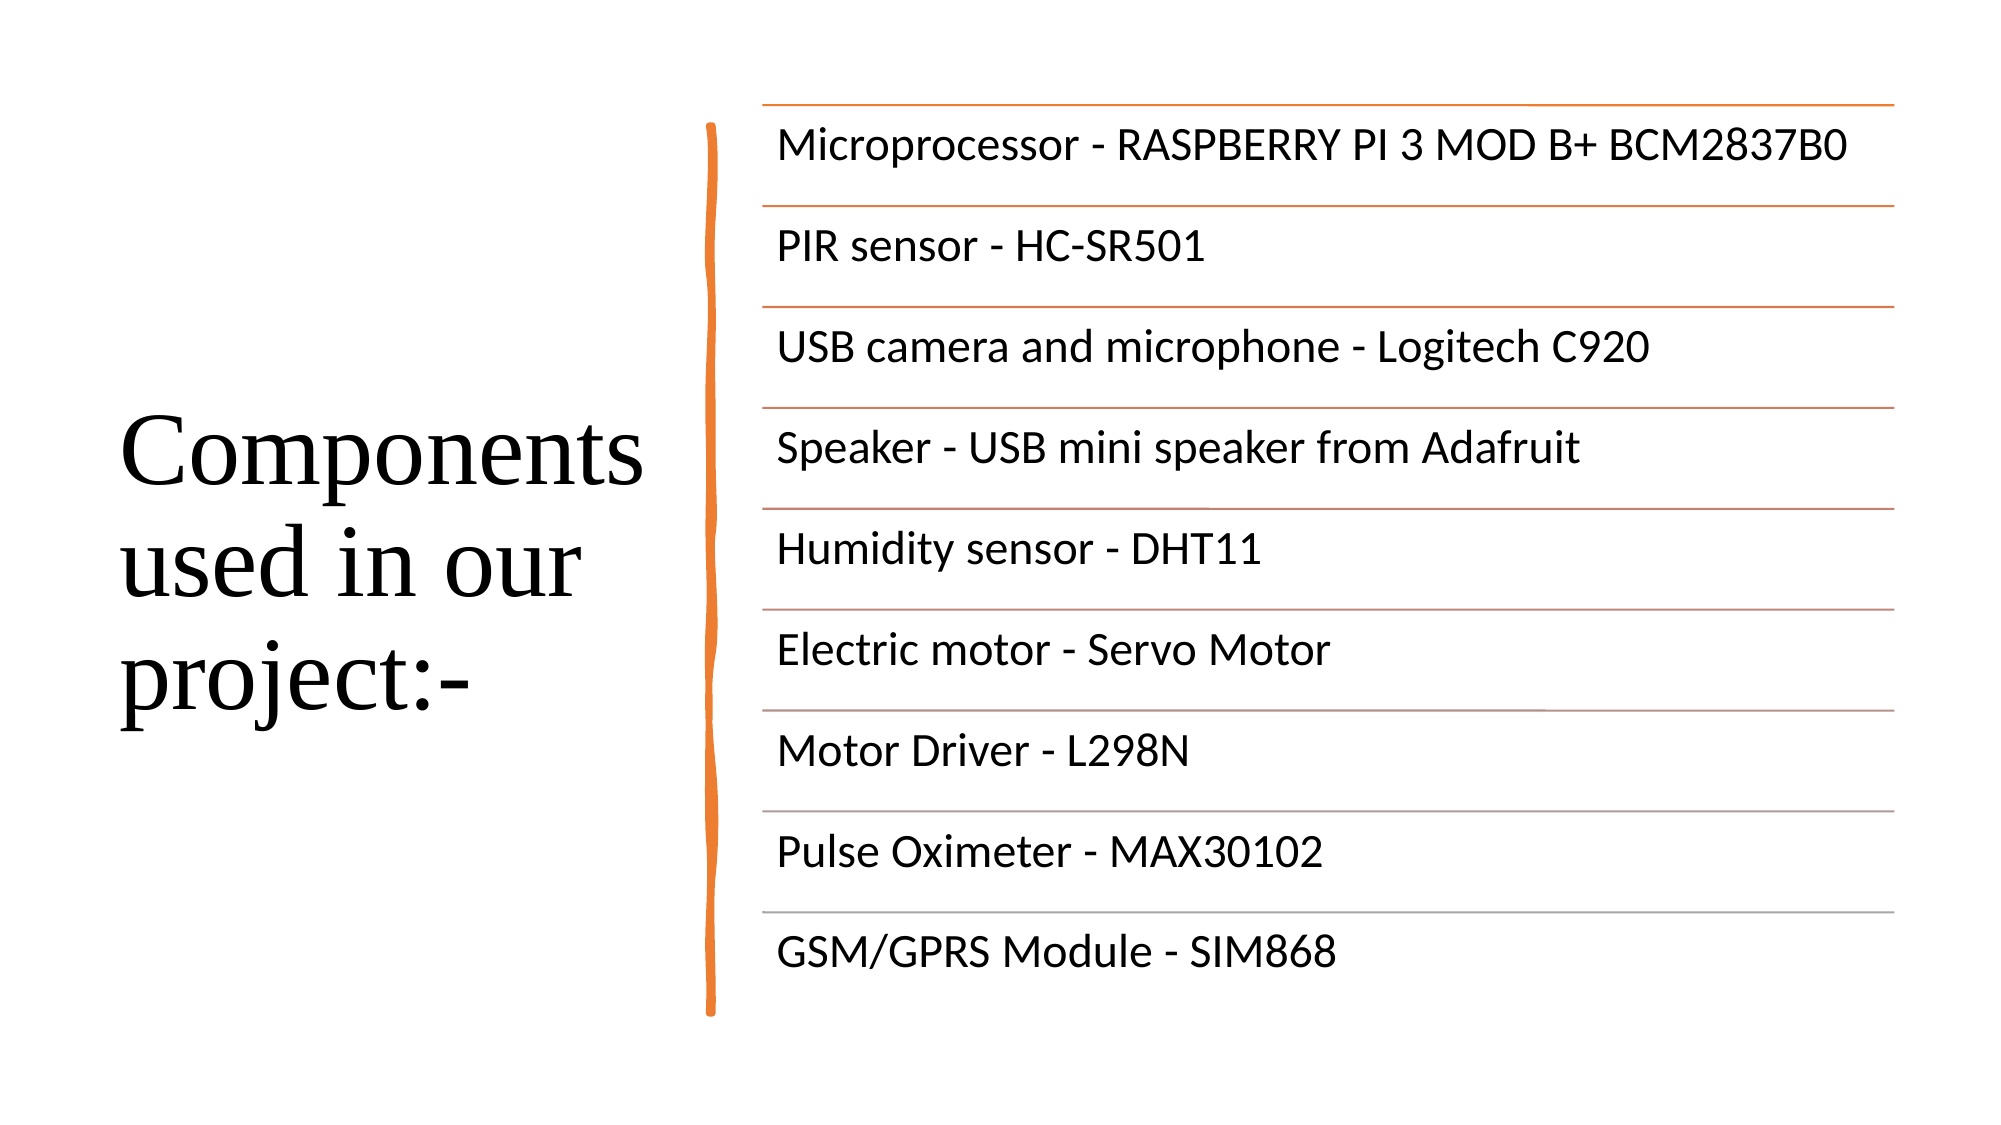

Microprocessor - RASPBERRY PI 3 MOD B+ BCM2837B0
PIR sensor - HC-SR501
USB camera and microphone - Logitech C920
Speaker - USB mini speaker from Adafruit
Humidity sensor - DHT11
Electric motor - Servo Motor
Motor Driver - L298N
Pulse Oximeter - MAX30102
GSM/GPRS Module - SIM868
# Components used in our project:-